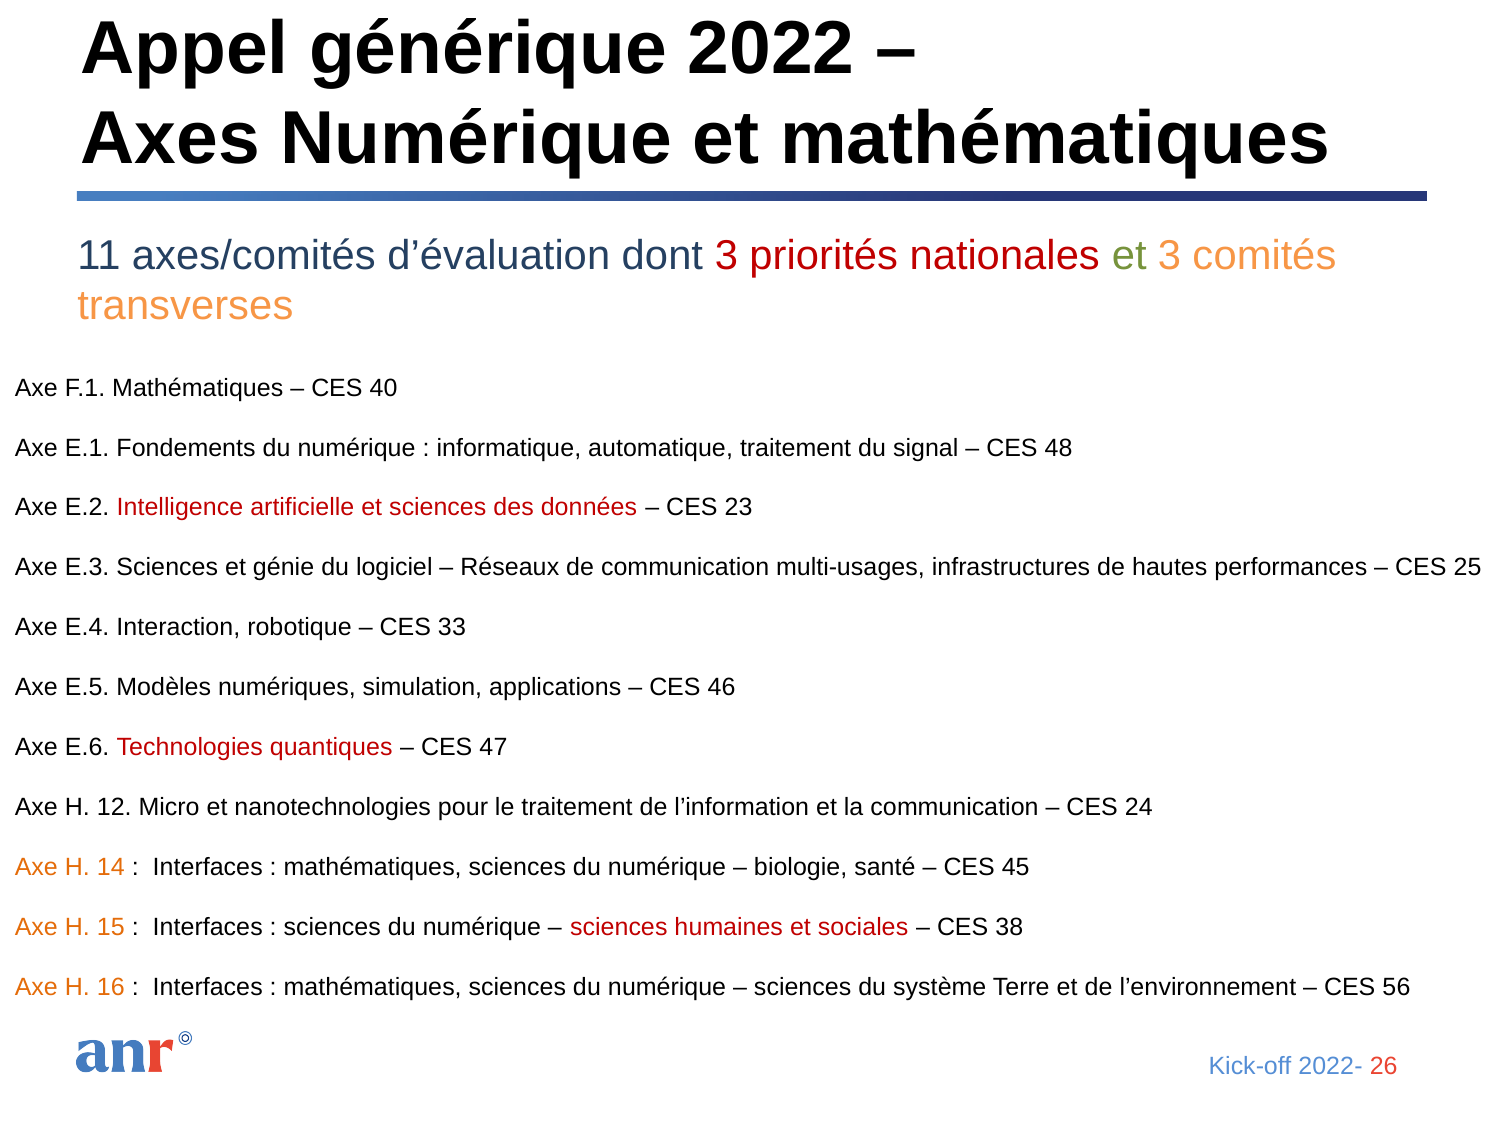

# Appel générique 2022 – Axes Numérique et mathématiques
11 axes/comités d’évaluation dont 3 priorités nationales et 3 comités transverses
Axe F.1. Mathématiques – CES 40

Axe E.1. Fondements du numérique : informatique, automatique, traitement du signal – CES 48

Axe E.2. Intelligence artificielle et sciences des données – CES 23

Axe E.3. Sciences et génie du logiciel – Réseaux de communication multi-usages, infrastructures de hautes performances – CES 25

Axe E.4. Interaction, robotique – CES 33

Axe E.5. Modèles numériques, simulation, applications – CES 46

Axe E.6. Technologies quantiques – CES 47

Axe H. 12. Micro et nanotechnologies pour le traitement de l’information et la communication – CES 24

Axe H. 14 :  Interfaces : mathématiques, sciences du numérique – biologie, santé – CES 45

Axe H. 15 :  Interfaces : sciences du numérique – sciences humaines et sociales – CES 38

Axe H. 16 :  Interfaces : mathématiques, sciences du numérique – sciences du système Terre et de l’environnement – CES 56